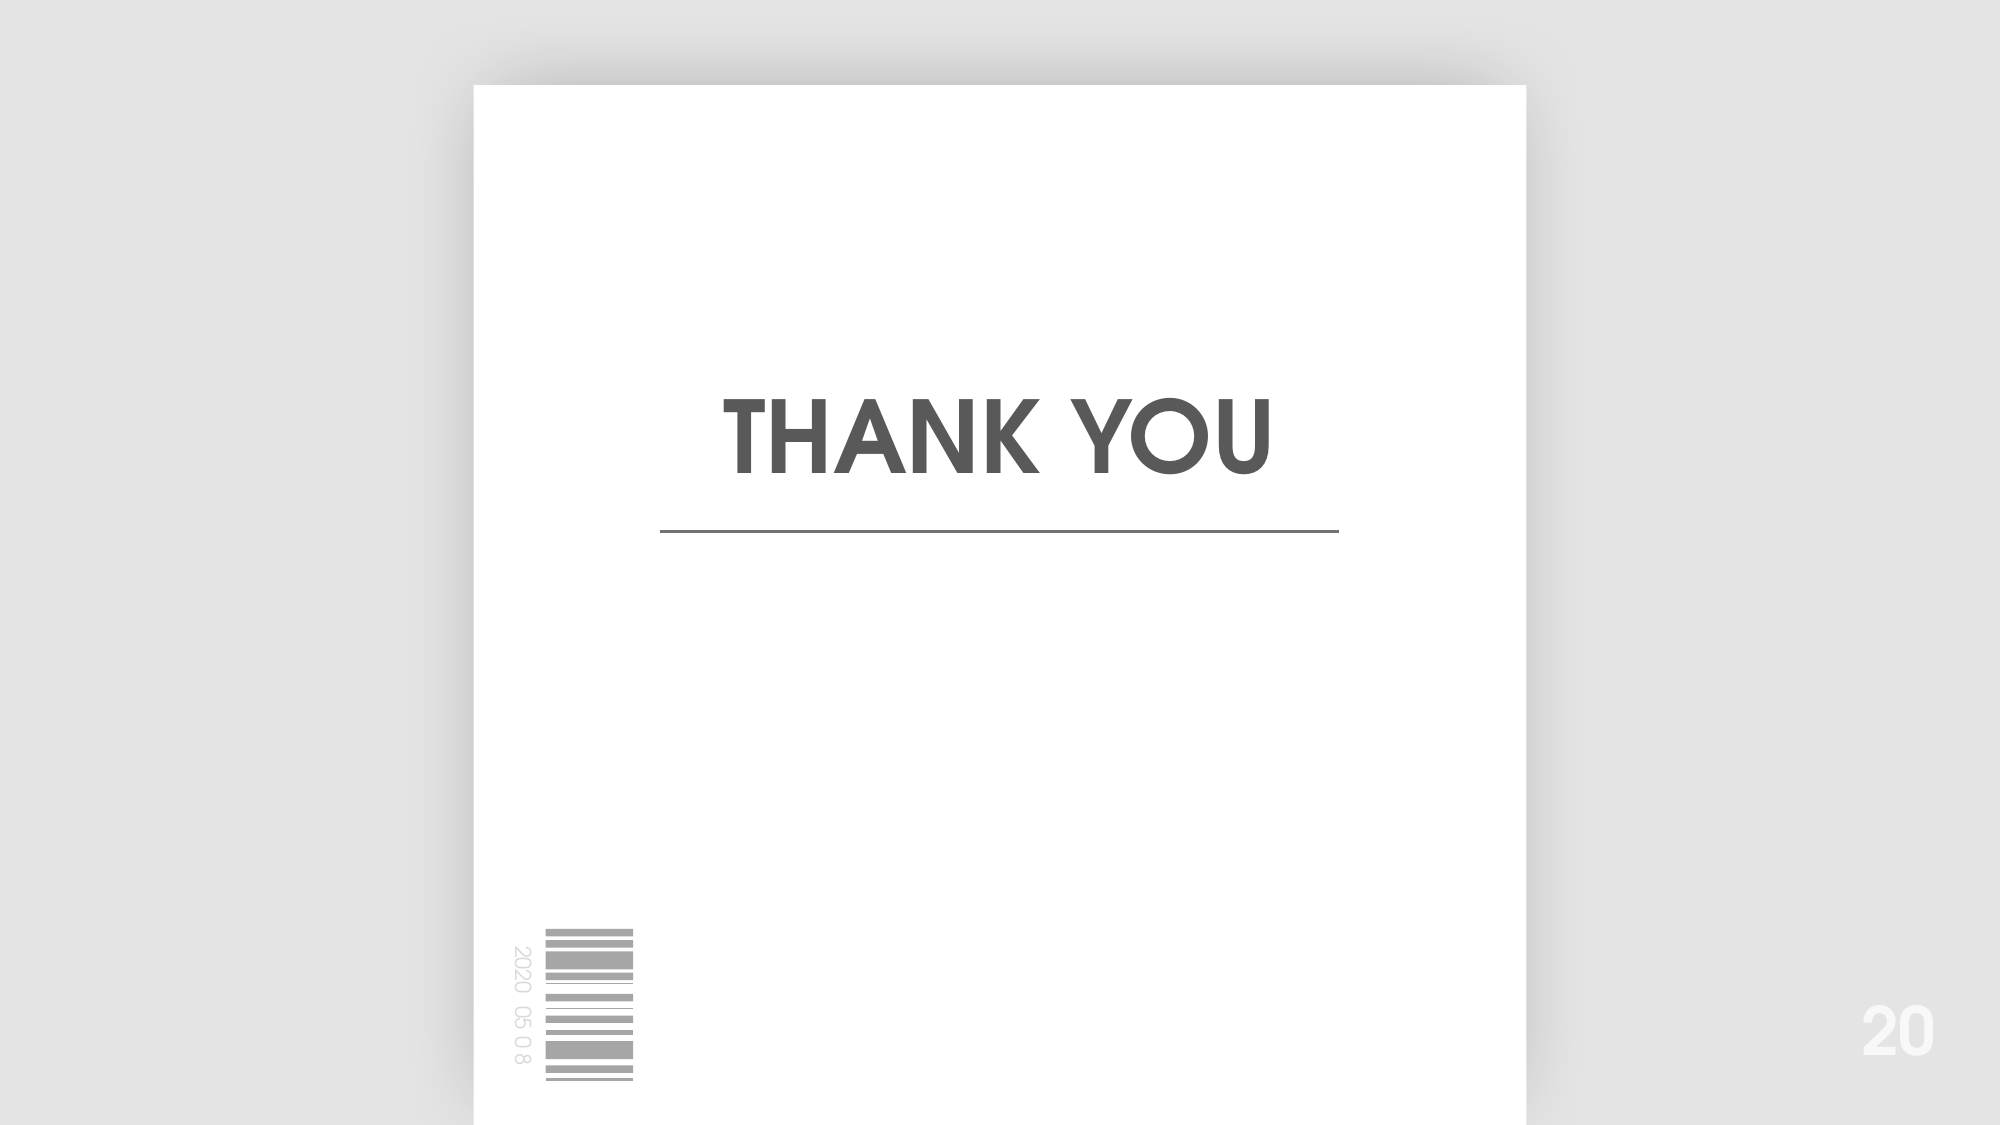

THANK YOU

20
2020  05 0 8